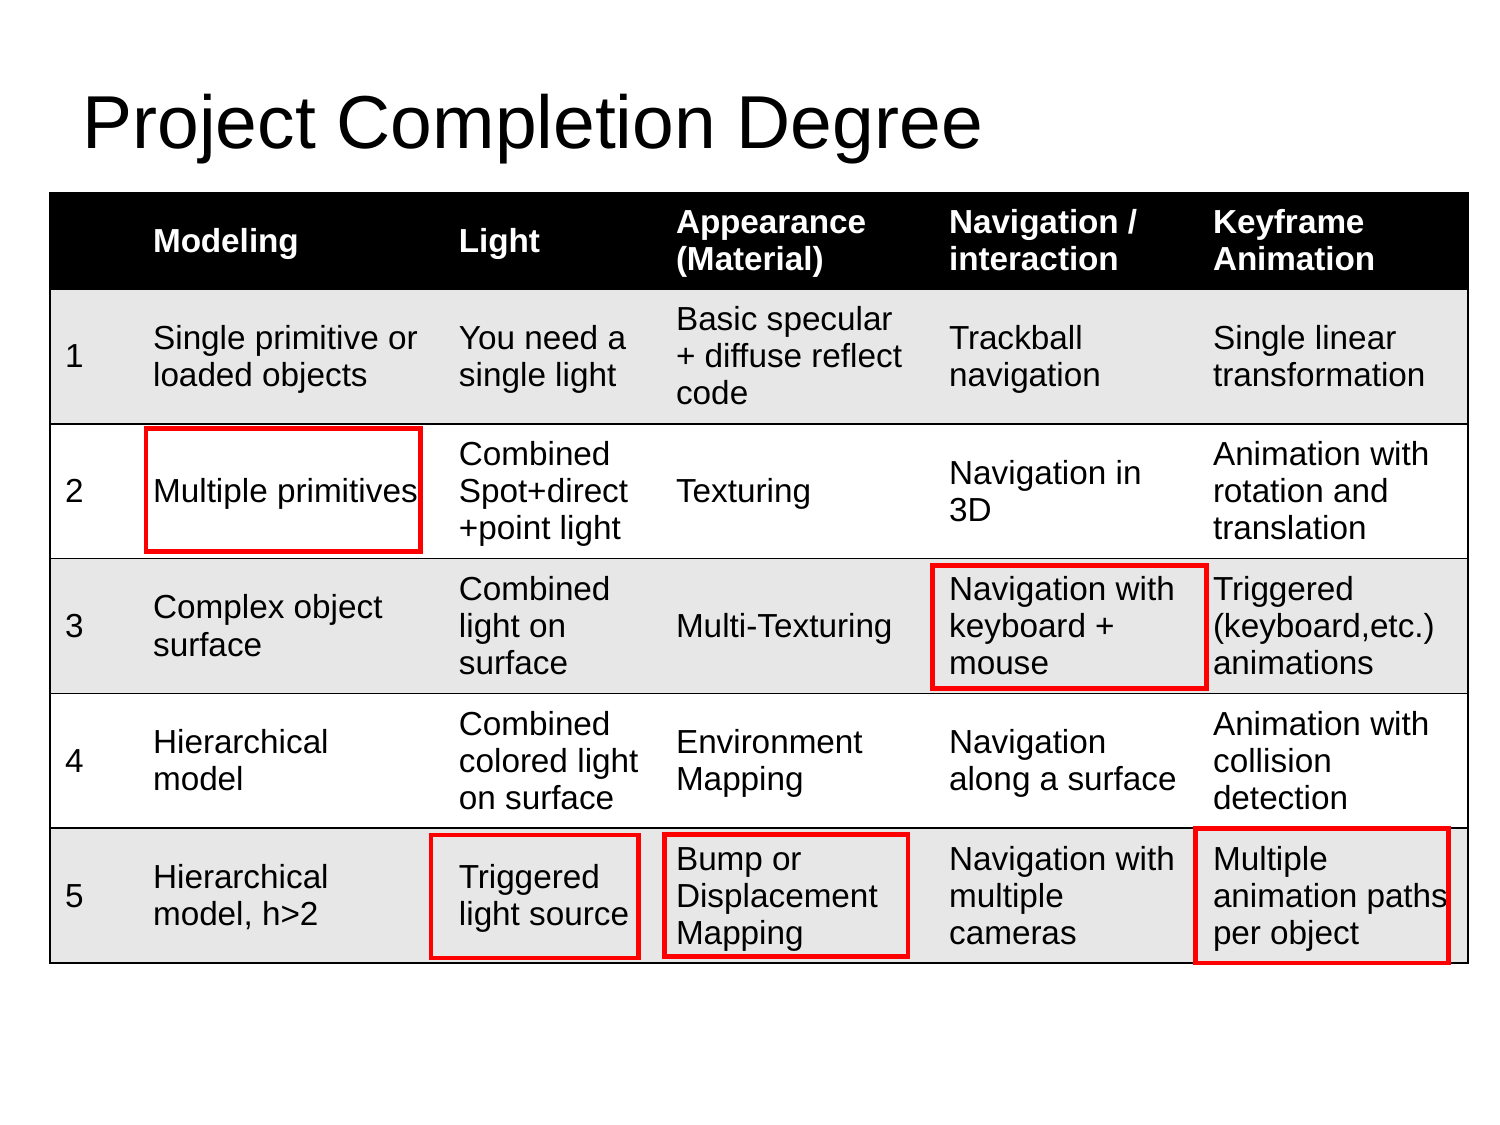

Project Completion Degree
|  | Modeling | Light | Appearance (Material) | Navigation / interaction | Keyframe Animation |
| --- | --- | --- | --- | --- | --- |
| 1 | Single primitive or loaded objects | You need a single light | Basic specular + diffuse reflect code | Trackball navigation | Single linear transformation |
| 2 | Multiple primitives | Combined Spot+direct+point light | Texturing | Navigation in 3D | Animation with rotation and translation |
| 3 | Complex object surface | Combined light on surface | Multi-Texturing | Navigation with keyboard + mouse | Triggered (keyboard,etc.) animations |
| 4 | Hierarchical model | Combined colored light on surface | Environment Mapping | Navigation along a surface | Animation with collision detection |
| 5 | Hierarchical model, h>2 | Triggered light source | Bump or Displacement Mapping | Navigation with multiple cameras | Multiple animation paths per object |